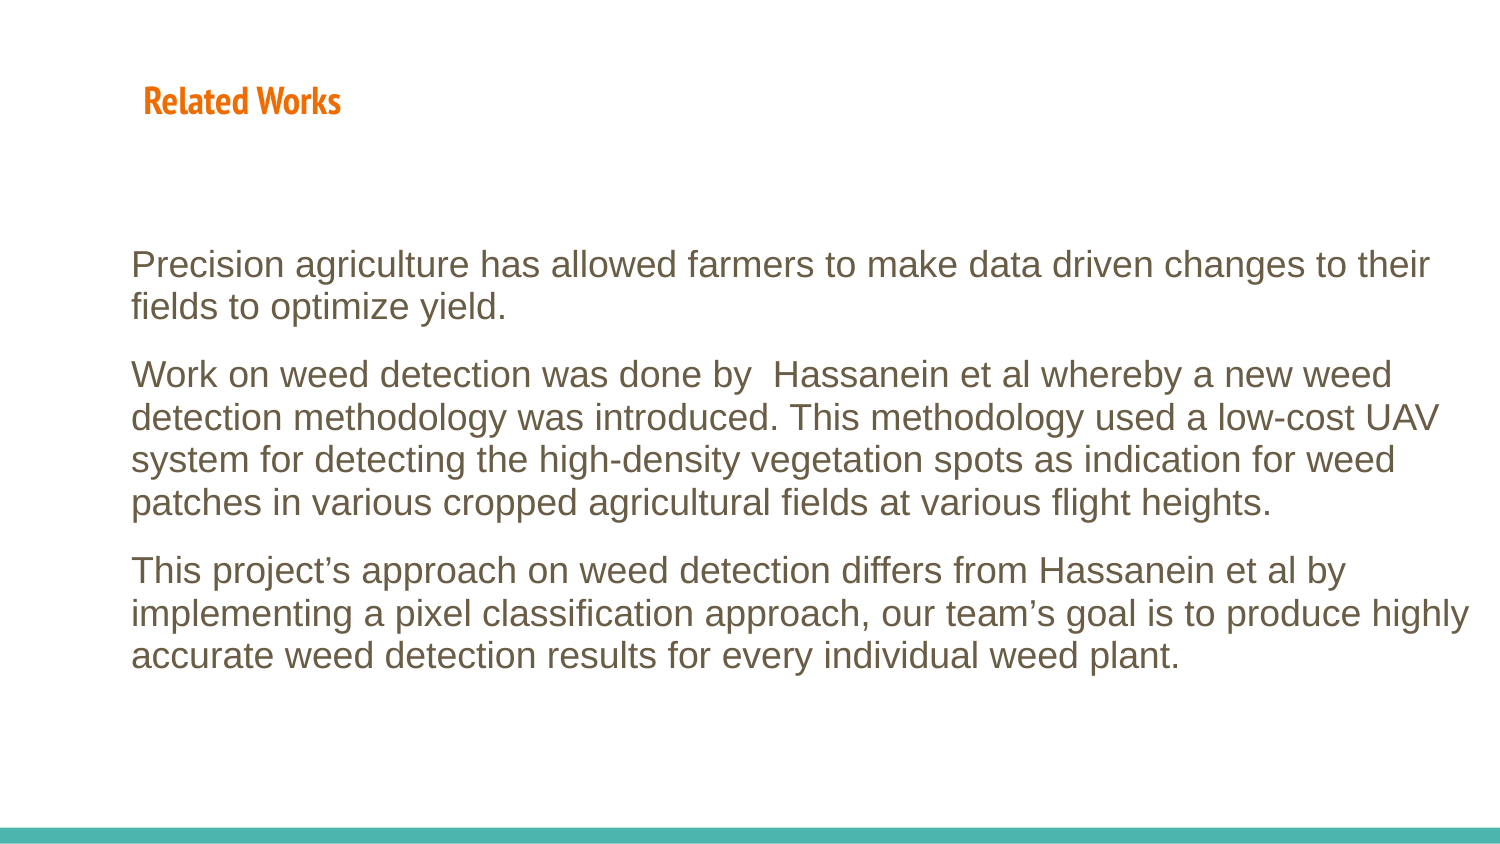

# Related Works
Precision agriculture has allowed farmers to make data driven changes to their fields to optimize yield.
Work on weed detection was done by  Hassanein et al whereby a new weed detection methodology was introduced. This methodology used a low-cost UAV system for detecting the high-density vegetation spots as indication for weed patches in various cropped agricultural fields at various flight heights.
This project’s approach on weed detection differs from Hassanein et al by implementing a pixel classification approach, our team’s goal is to produce highly accurate weed detection results for every individual weed plant.